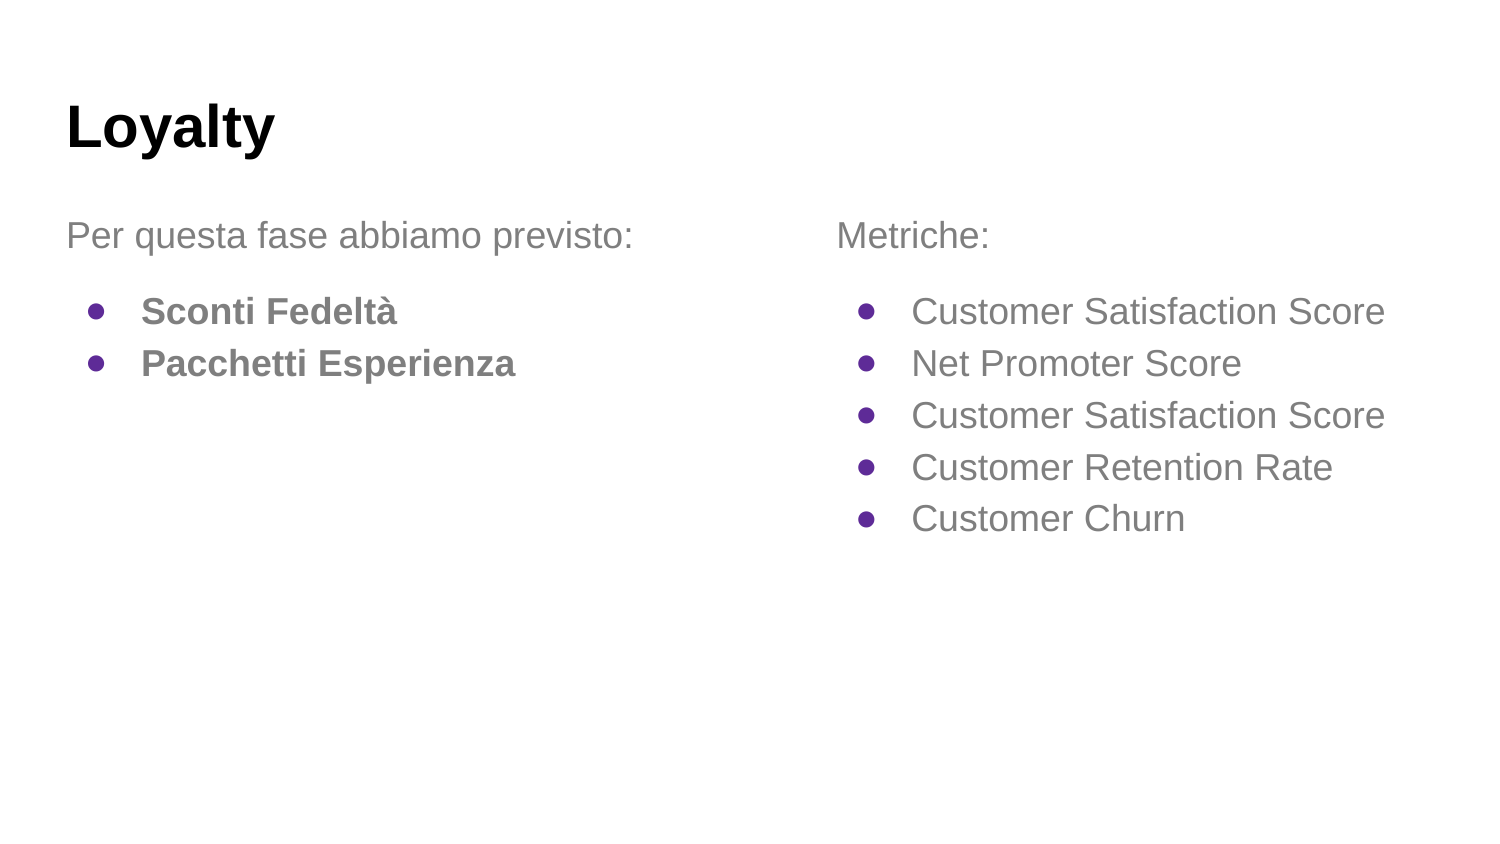

# Loyalty
Per questa fase abbiamo previsto:
Sconti Fedeltà
Pacchetti Esperienza

Metriche:
Customer Satisfaction Score
Net Promoter Score
Customer Satisfaction Score
Customer Retention Rate
Customer Churn